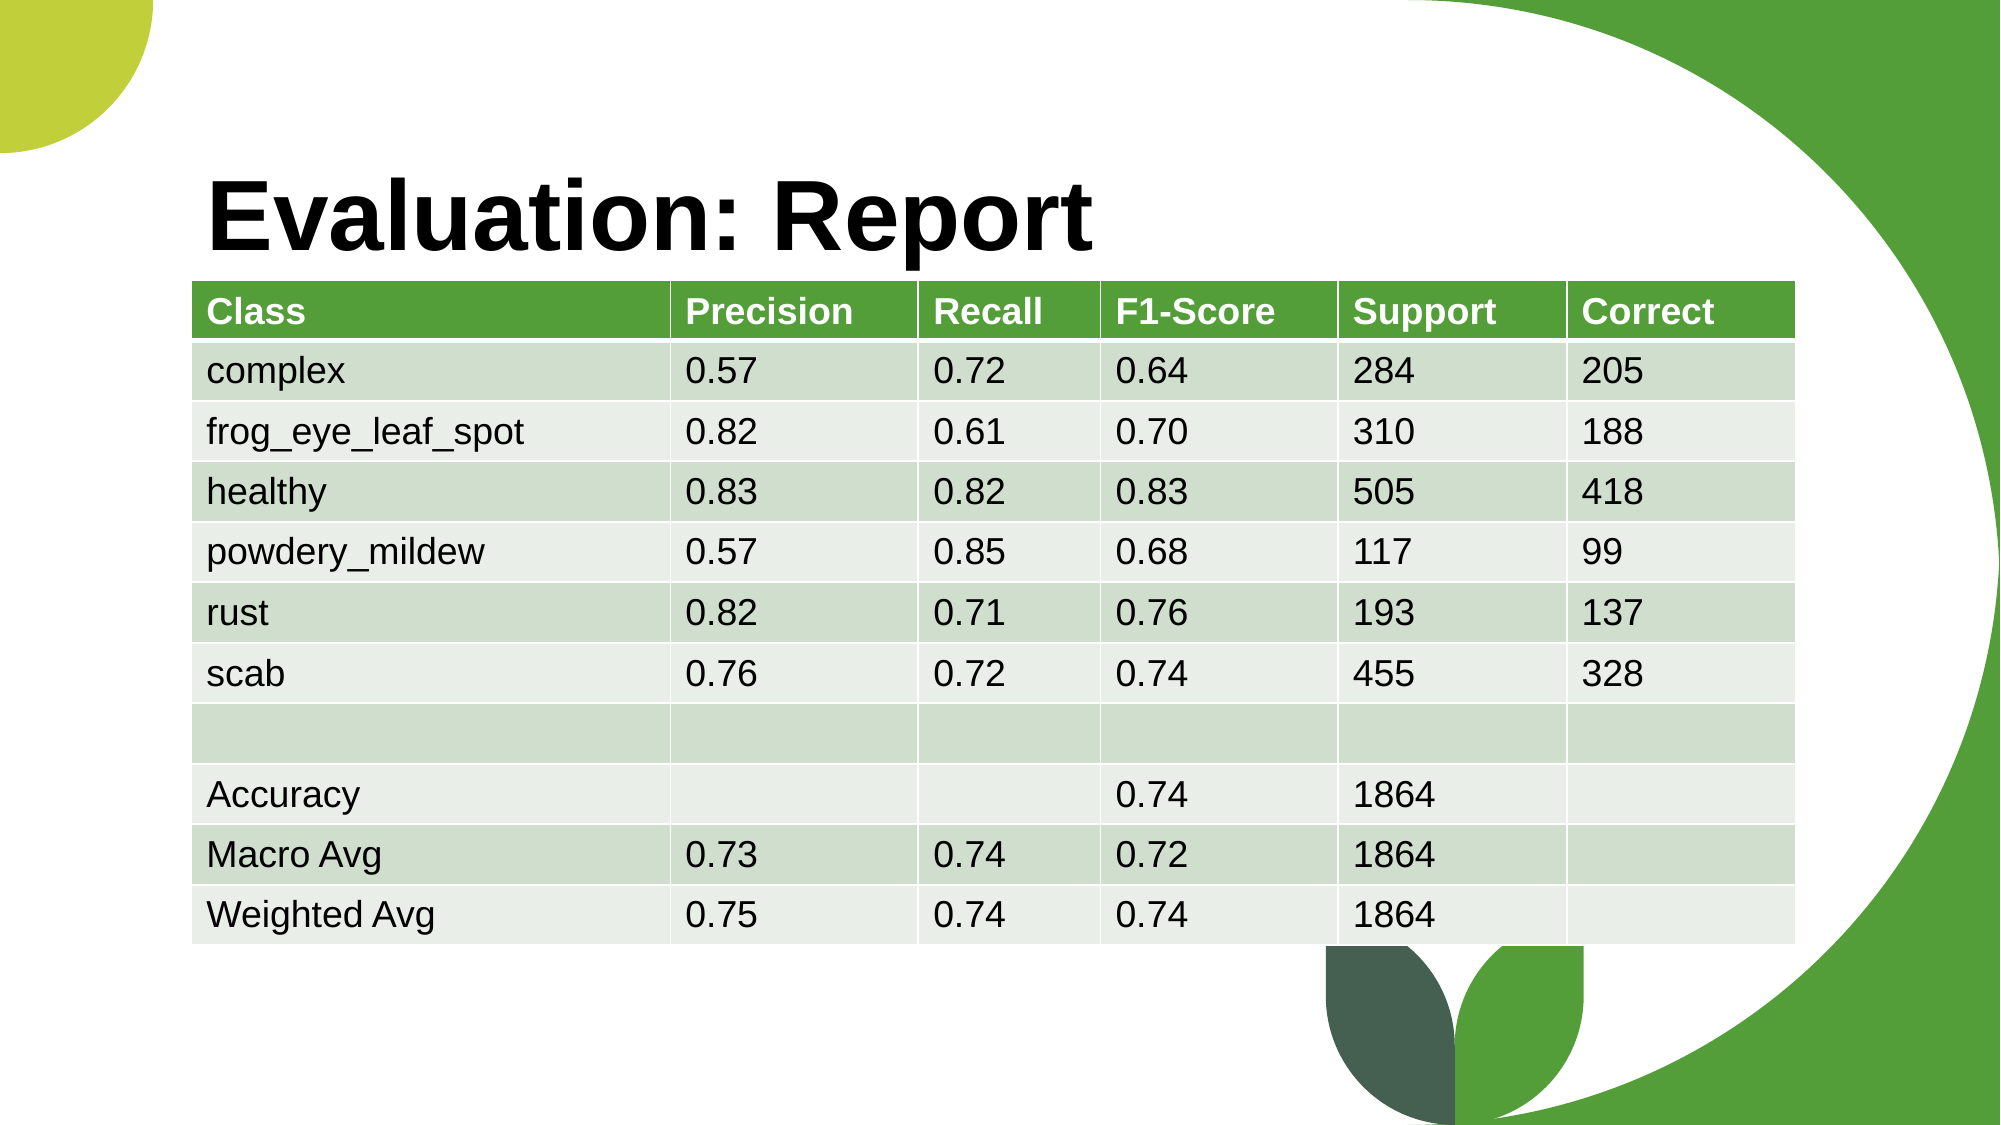

# Evaluation: Report
| Class | Precision | Recall | F1-Score | Support | Correct |
| --- | --- | --- | --- | --- | --- |
| complex | 0.57 | 0.72 | 0.64 | 284 | 205 |
| frog\_eye\_leaf\_spot | 0.82 | 0.61 | 0.70 | 310 | 188 |
| healthy | 0.83 | 0.82 | 0.83 | 505 | 418 |
| powdery\_mildew | 0.57 | 0.85 | 0.68 | 117 | 99 |
| rust | 0.82 | 0.71 | 0.76 | 193 | 137 |
| scab | 0.76 | 0.72 | 0.74 | 455 | 328 |
|  |  |  |  |  |  |
| Accuracy |  |  | 0.74 | 1864 |  |
| Macro Avg | 0.73 | 0.74 | 0.72 | 1864 |  |
| Weighted Avg | 0.75 | 0.74 | 0.74 | 1864 |  |